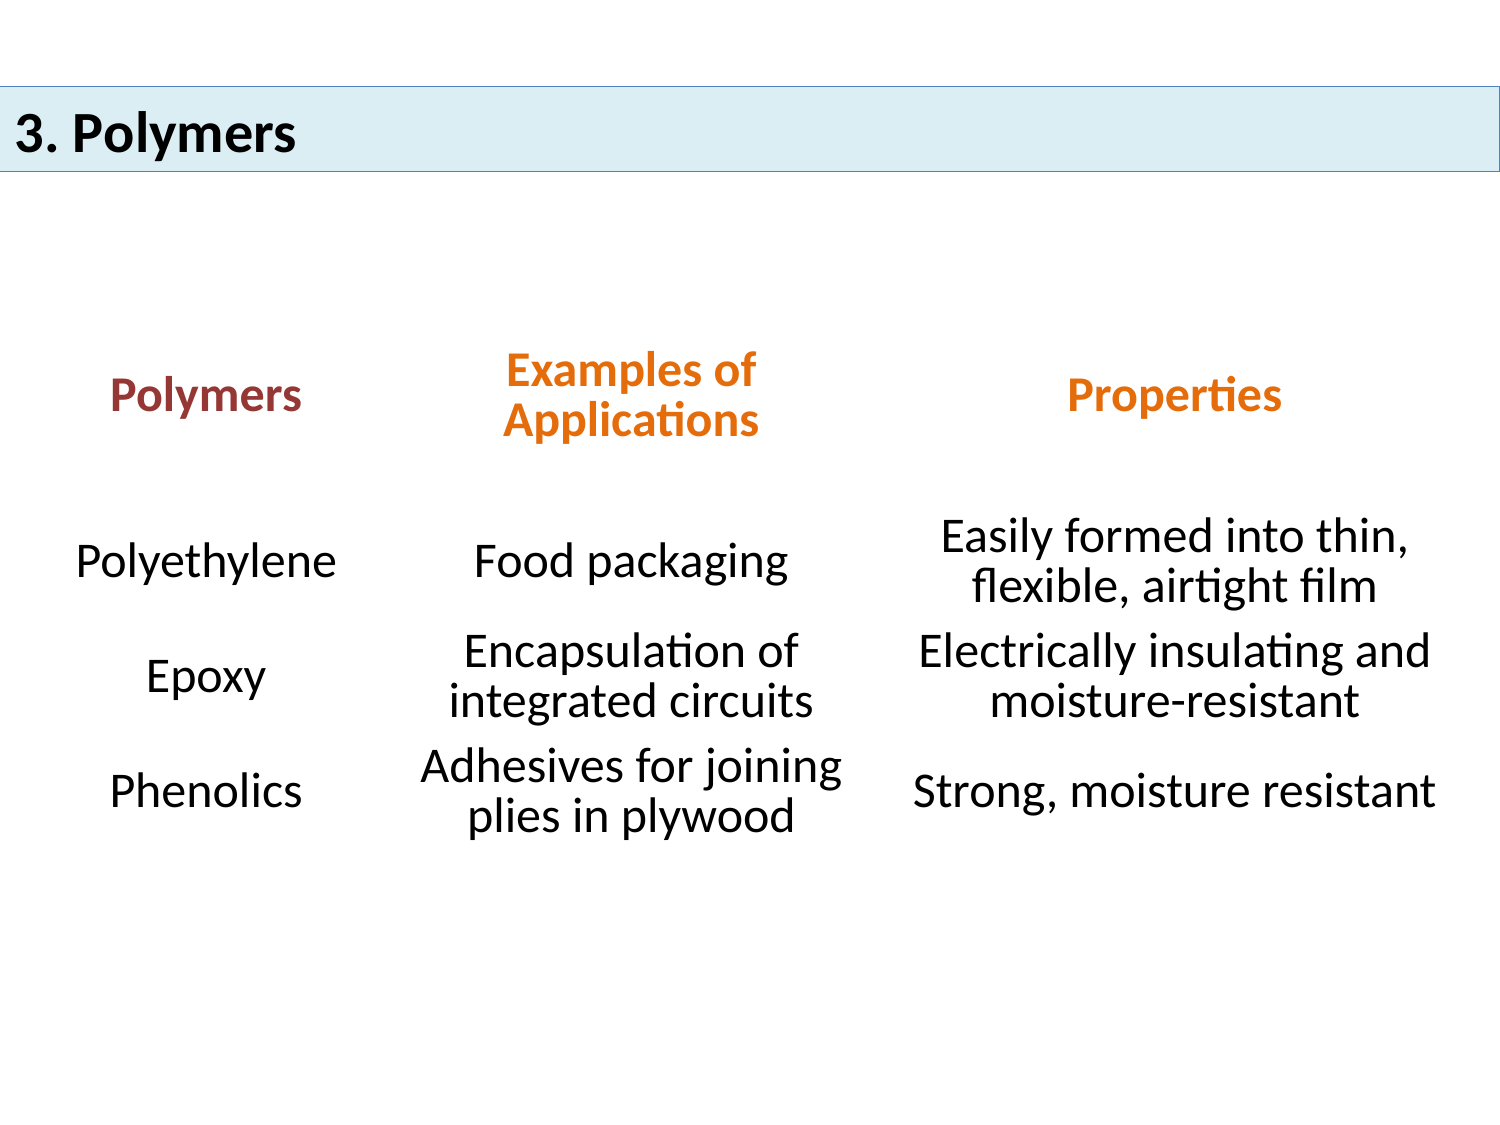

3. Polymers
| Polymers | Examples of Applications | Properties |
| --- | --- | --- |
| Polyethylene | Food packaging | Easily formed into thin, flexible, airtight film |
| Epoxy | Encapsulation of integrated circuits | Electrically insulating and moisture-resistant |
| Phenolics | Adhesives for joining plies in plywood | Strong, moisture resistant |